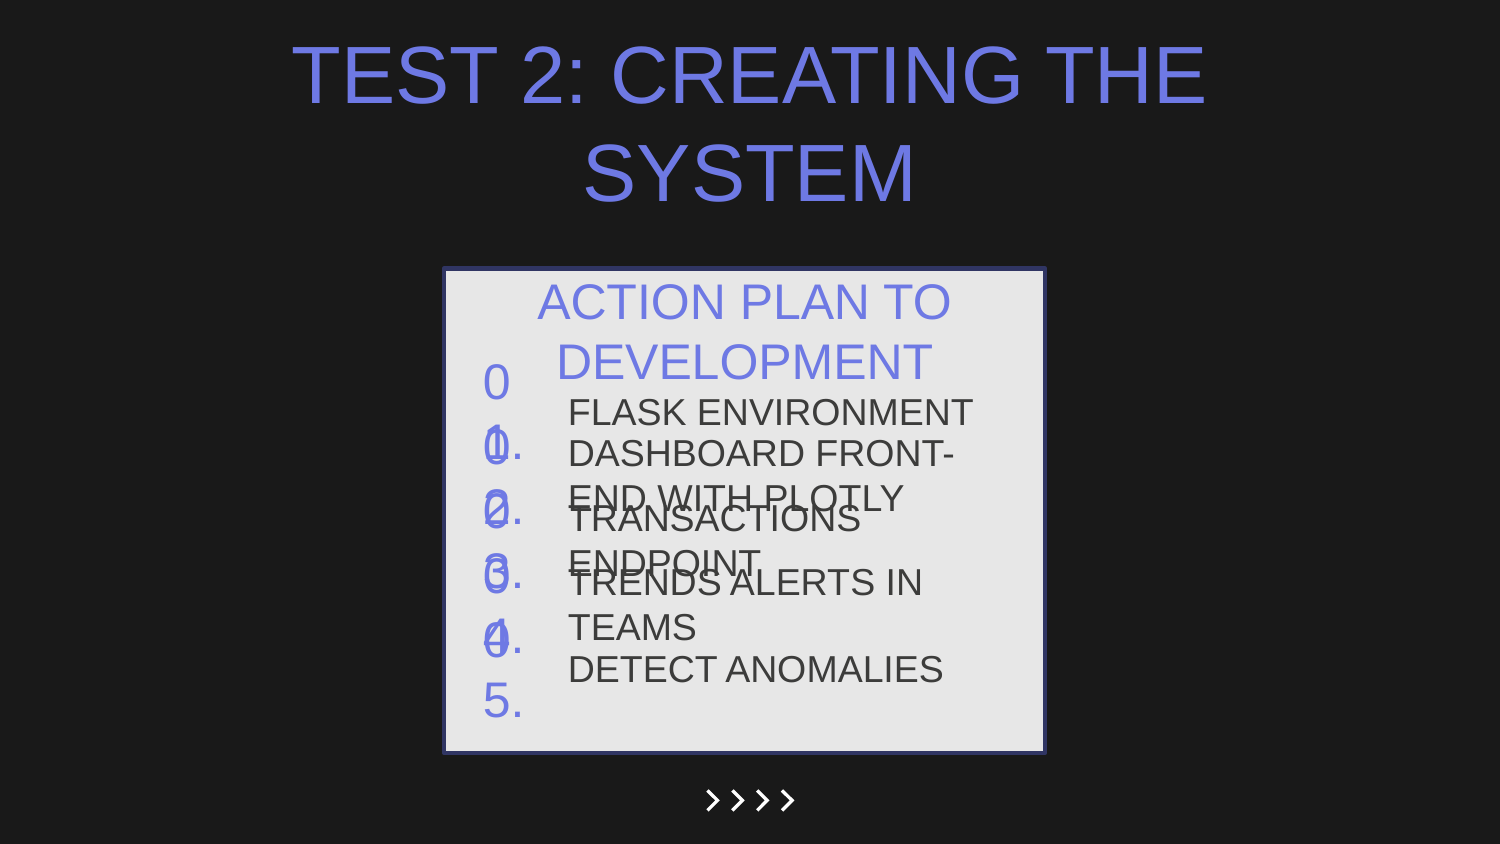

# TEST 2: CREATING THE SYSTEM

ACTION PLAN TO DEVELOPMENT
01.
FLASK ENVIRONMENT
02.
DASHBOARD FRONT-END WITH PLOTLY
03.
TRANSACTIONS ENDPOINT
04.
TRENDS ALERTS IN TEAMS
05.
DETECT ANOMALIES